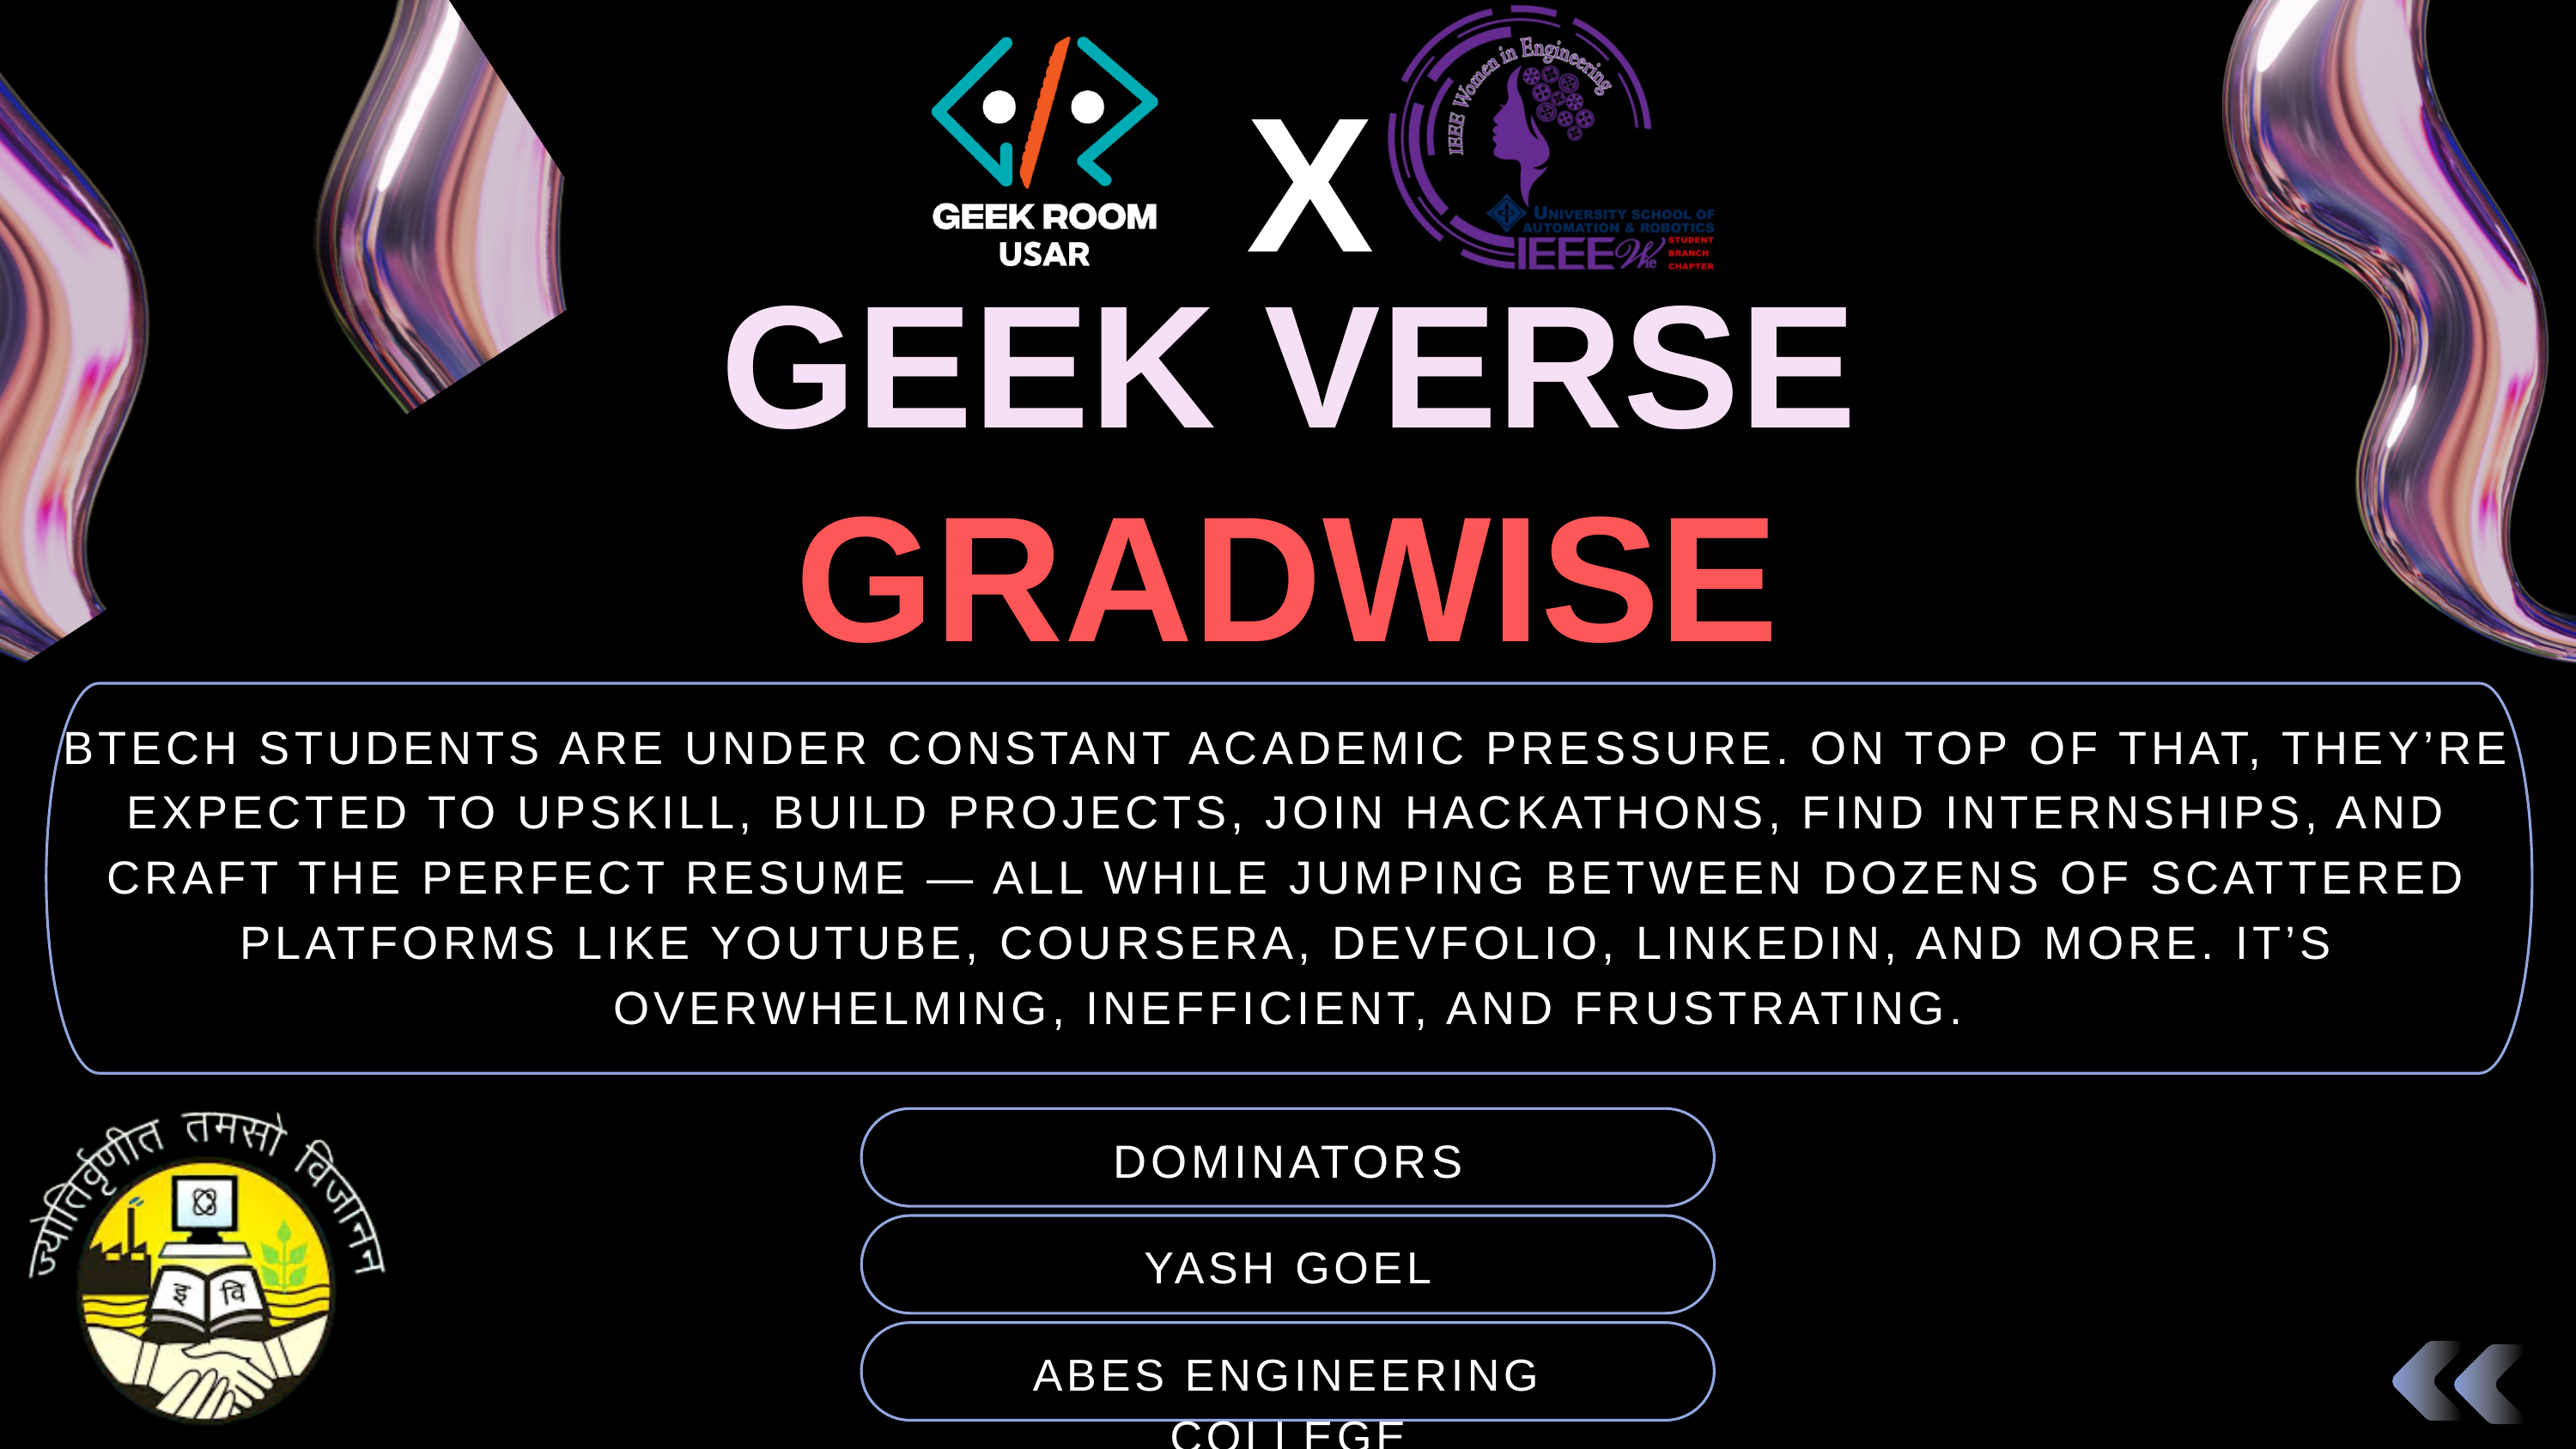

X
GEEK VERSE
GRADWISE

BTECH STUDENTS ARE UNDER CONSTANT ACADEMIC PRESSURE. ON TOP OF THAT, THEY’RE EXPECTED TO UPSKILL, BUILD PROJECTS, JOIN HACKATHONS, FIND INTERNSHIPS, AND CRAFT THE PERFECT RESUME — ALL WHILE JUMPING BETWEEN DOZENS OF SCATTERED PLATFORMS LIKE YOUTUBE, COURSERA, DEVFOLIO, LINKEDIN, AND MORE. IT’S OVERWHELMING, INEFFICIENT, AND FRUSTRATING.

DOMINATORS

YASH GOEL

ABES ENGINEERING COLLEGE